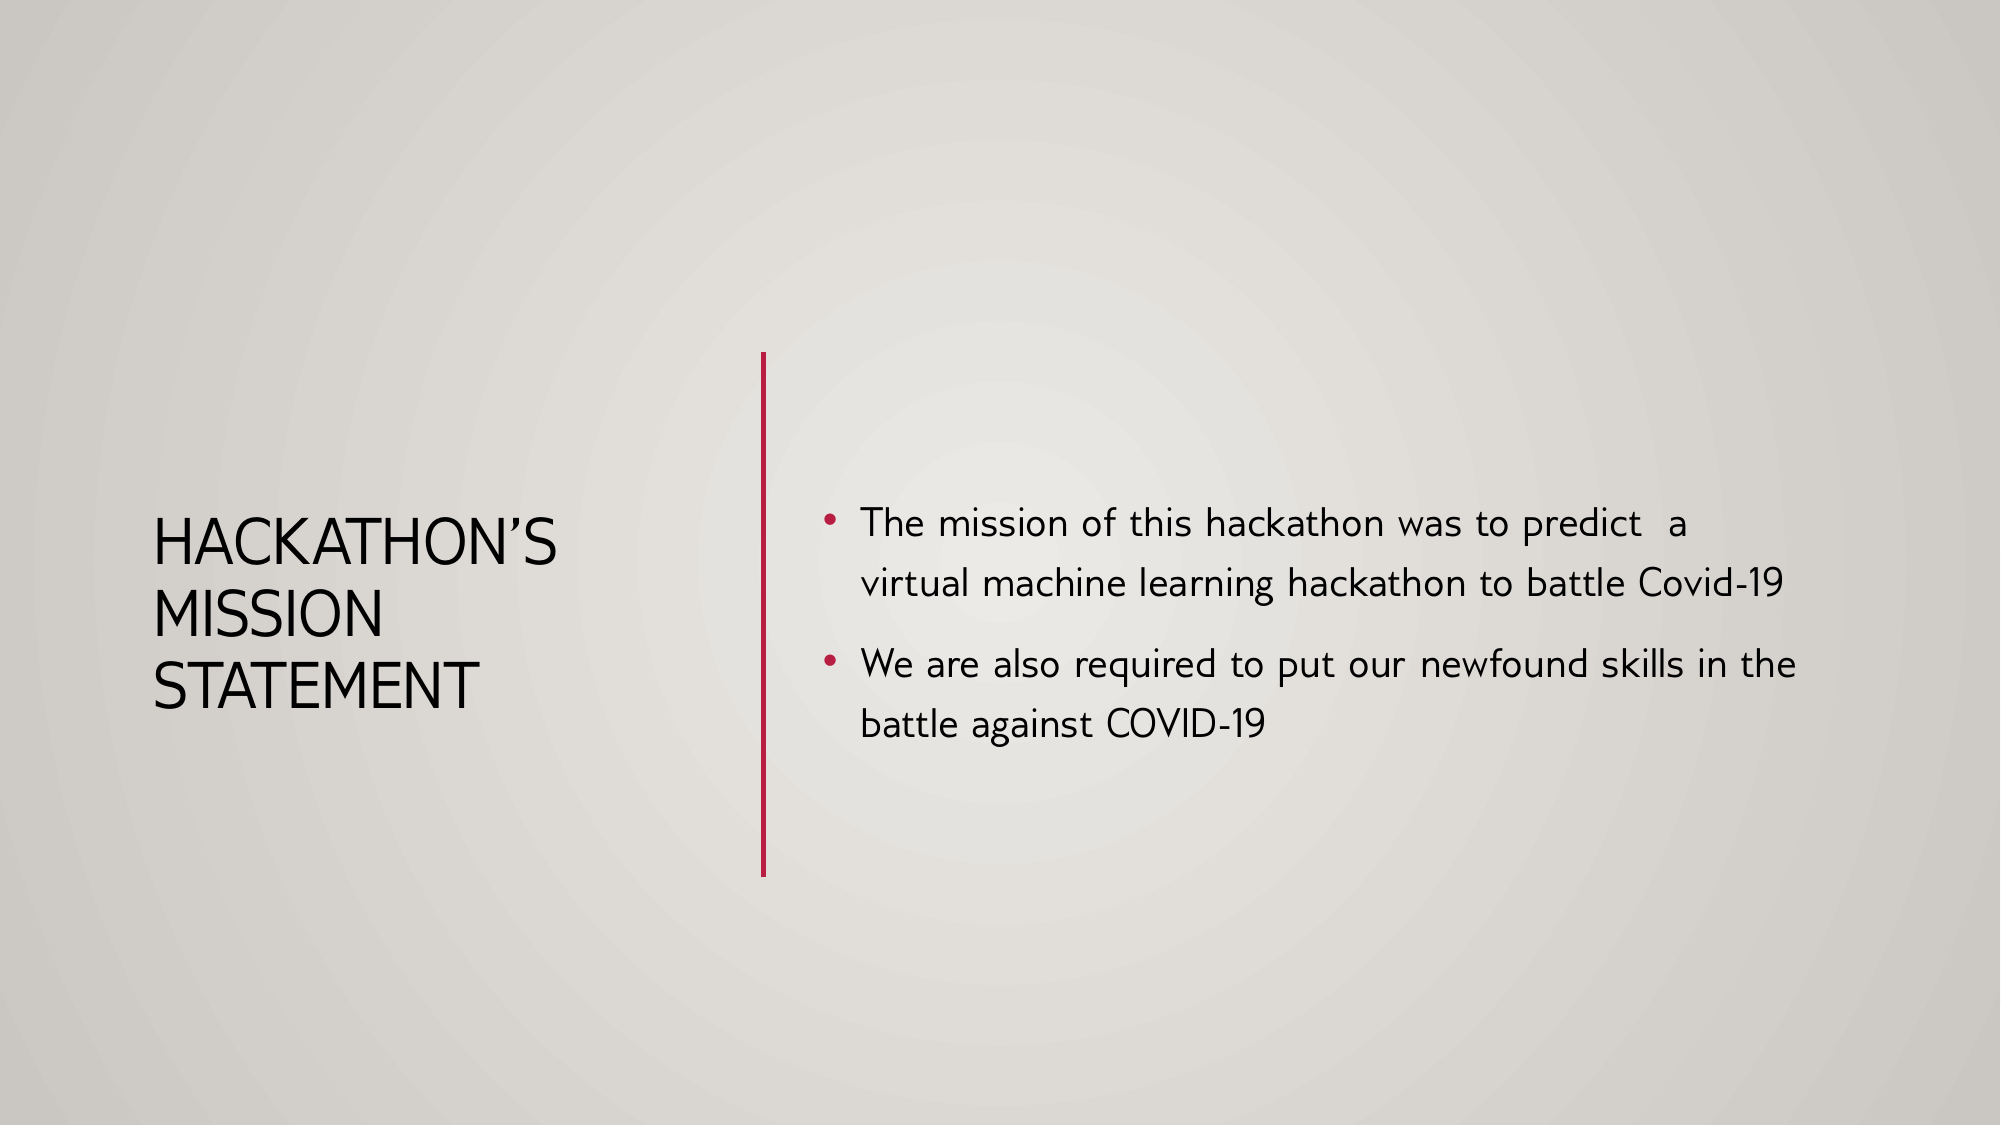

# HACKATHON’S MISSION STATEMENT
The mission of this hackathon was to predict  a virtual machine learning hackathon to battle Covid-19
We are also required to put our newfound skills in the battle against COVID-19